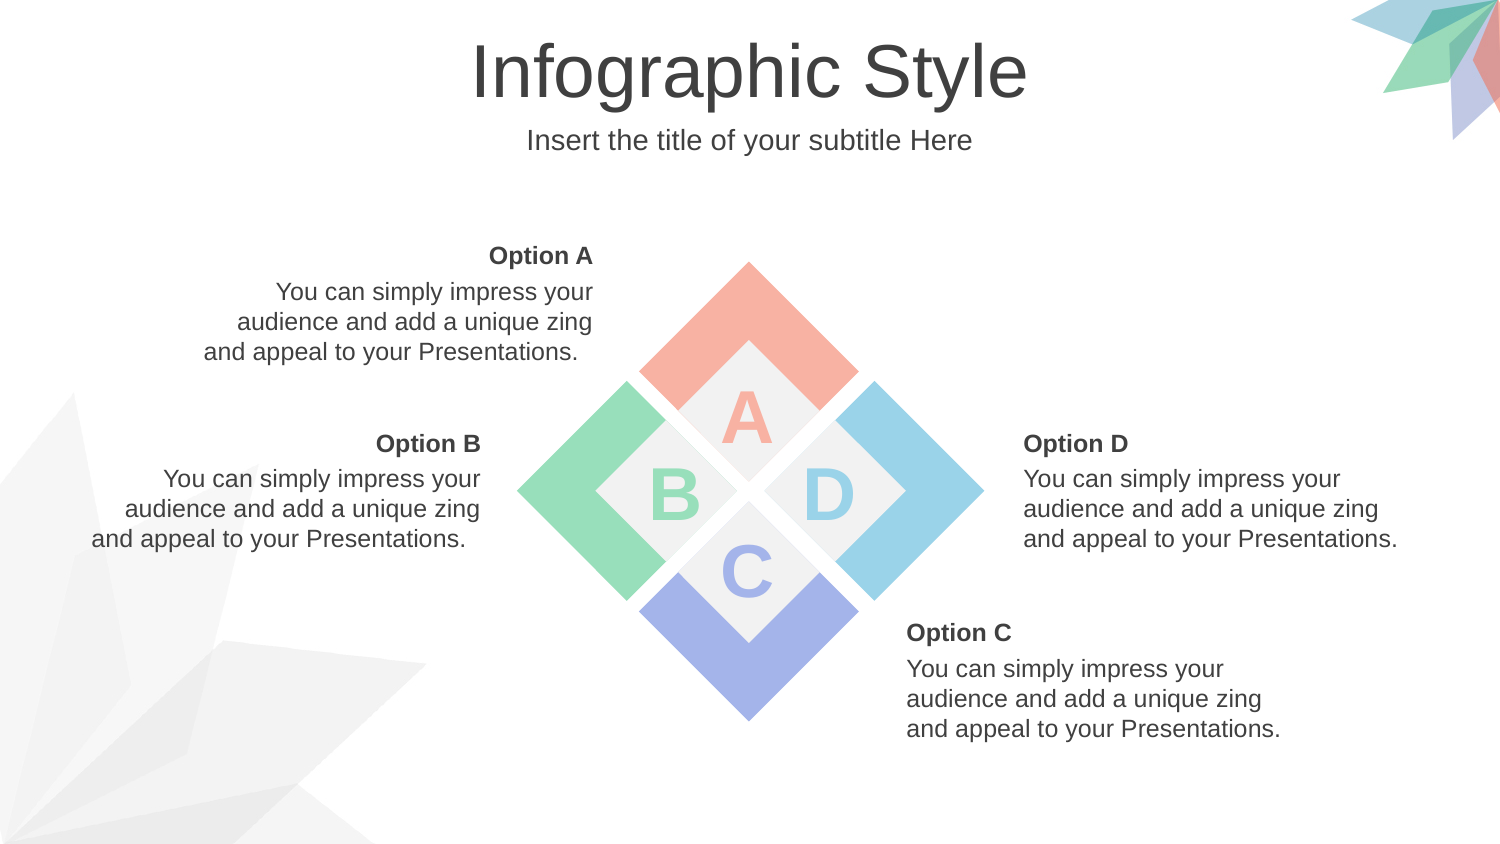

Infographic Style
Insert the title of your subtitle Here
Option A
You can simply impress your audience and add a unique zing and appeal to your Presentations.

A

Option B
You can simply impress your audience and add a unique zing and appeal to your Presentations.
Option D
You can simply impress your audience and add a unique zing and appeal to your Presentations.

B
D

C
Option C
You can simply impress your audience and add a unique zing and appeal to your Presentations.